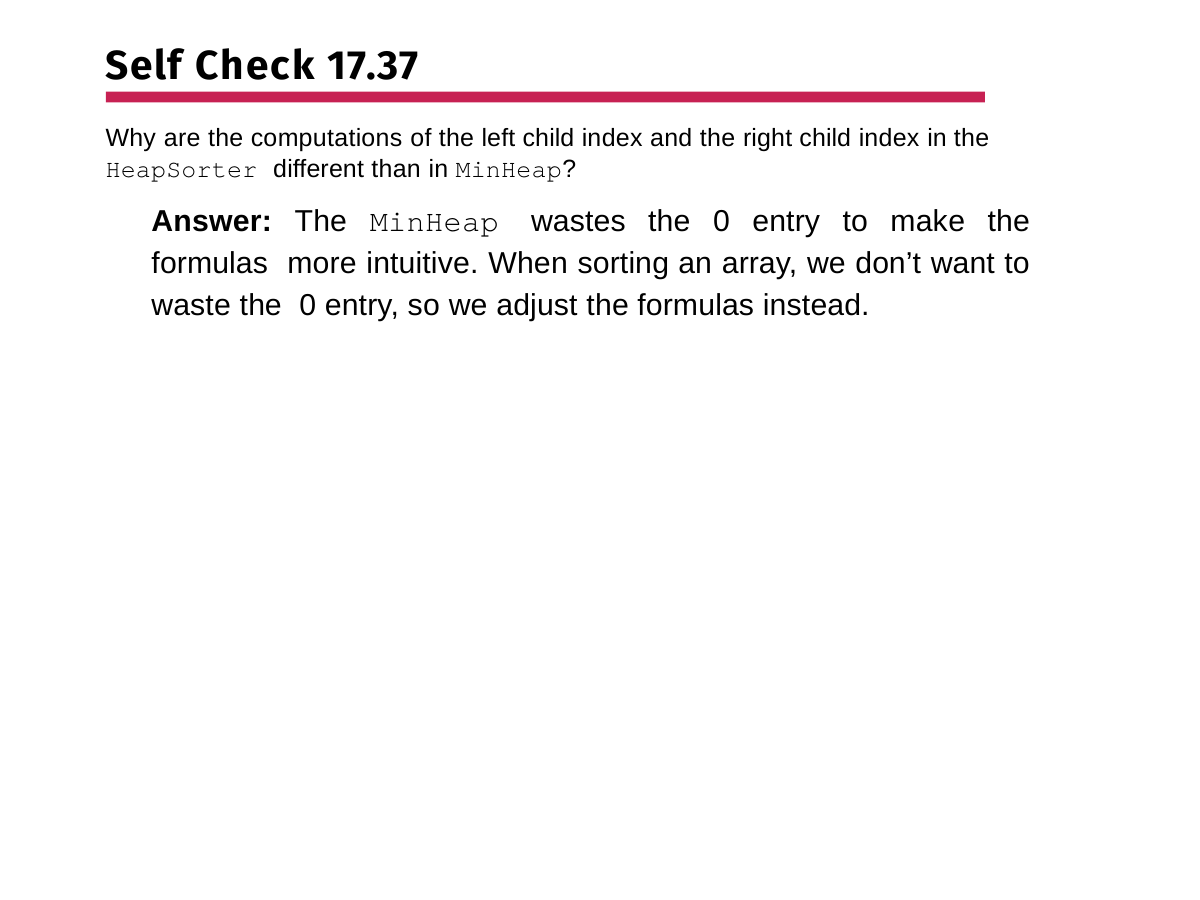

# Self Check 17.37

Why are the computations of the left child index and the right child index in the
HeapSorter different than in MinHeap?
Answer: The MinHeap wastes the 0 entry to make the formulas  more intuitive. When sorting an array, we don’t want to waste the  0 entry, so we adjust the formulas instead.